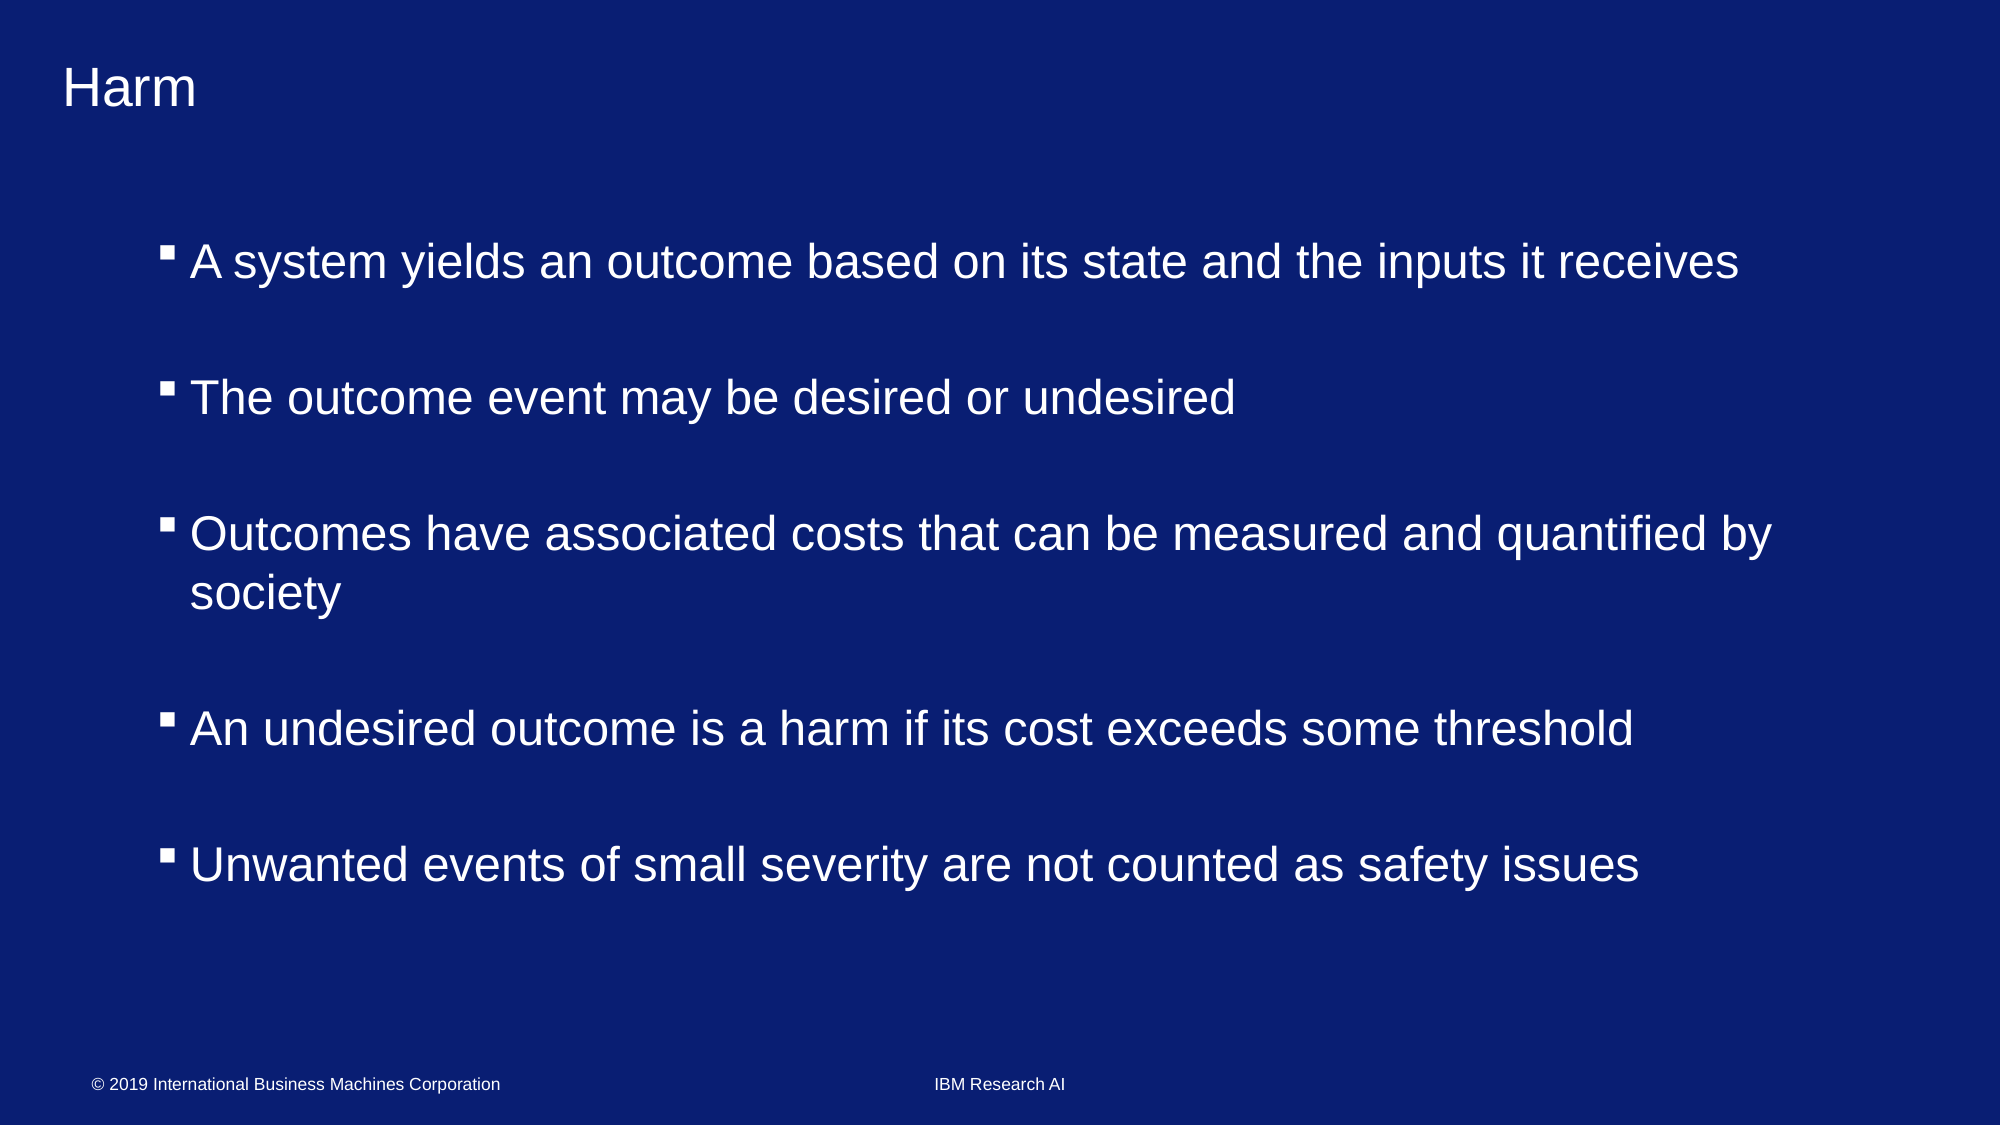

# Harm
A system yields an outcome based on its state and the inputs it receives

The outcome event may be desired or undesired

Outcomes have associated costs that can be measured and quantified by society

An undesired outcome is a harm if its cost exceeds some threshold

Unwanted events of small severity are not counted as safety issues